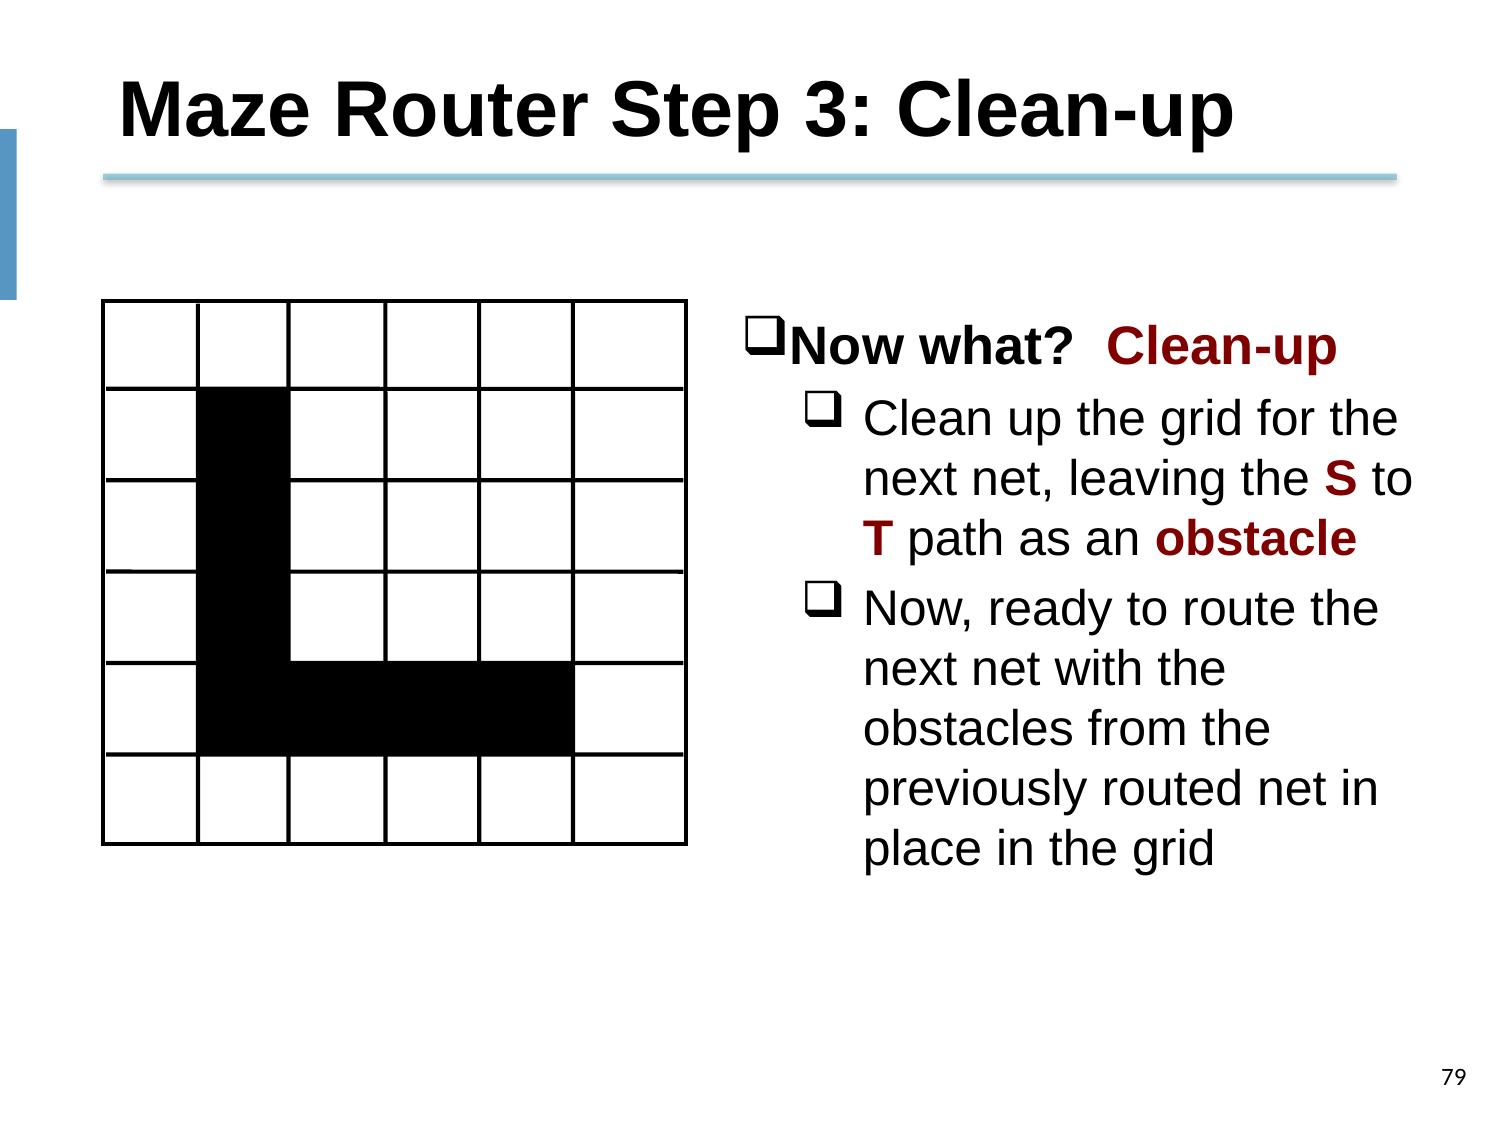

# Maze Router Step 3: Clean-up

Now what?  Clean-up
Clean up the grid for the next net, leaving the S to T path as an obstacle
Now, ready to route the next net with the obstacles from the previously routed net in place in the grid

S

T
79